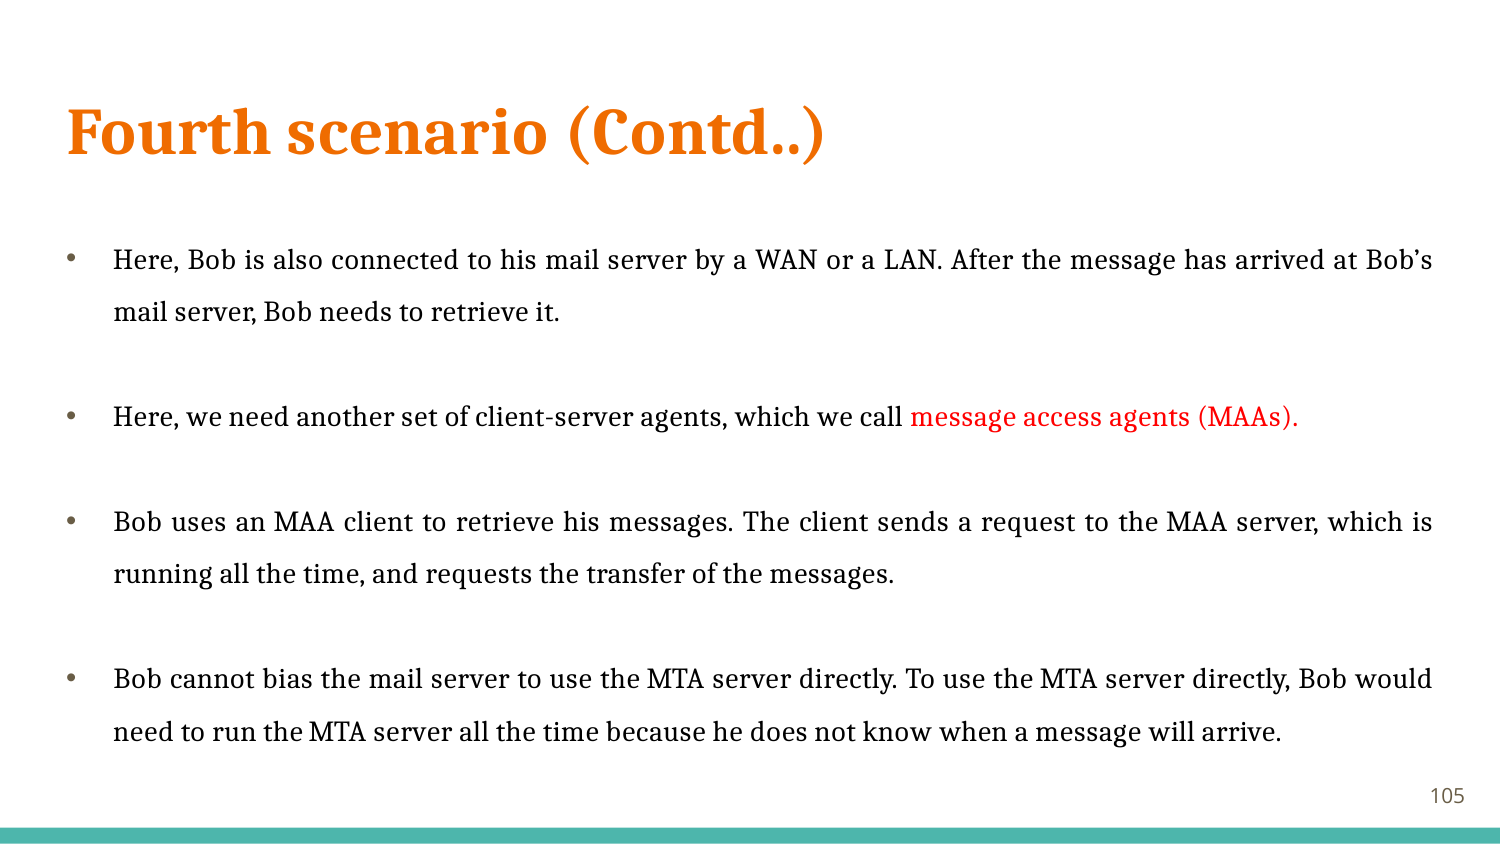

# Fourth scenario (Contd..)
Here, Bob is also connected to his mail server by a WAN or a LAN. After the message has arrived at Bob’s mail server, Bob needs to retrieve it.

Here, we need another set of client-server agents, which we call message access agents (MAAs).

Bob uses an MAA client to retrieve his messages. The client sends a request to the MAA server, which is running all the time, and requests the transfer of the messages.

Bob cannot bias the mail server to use the MTA server directly. To use the MTA server directly, Bob would need to run the MTA server all the time because he does not know when a message will arrive.

105